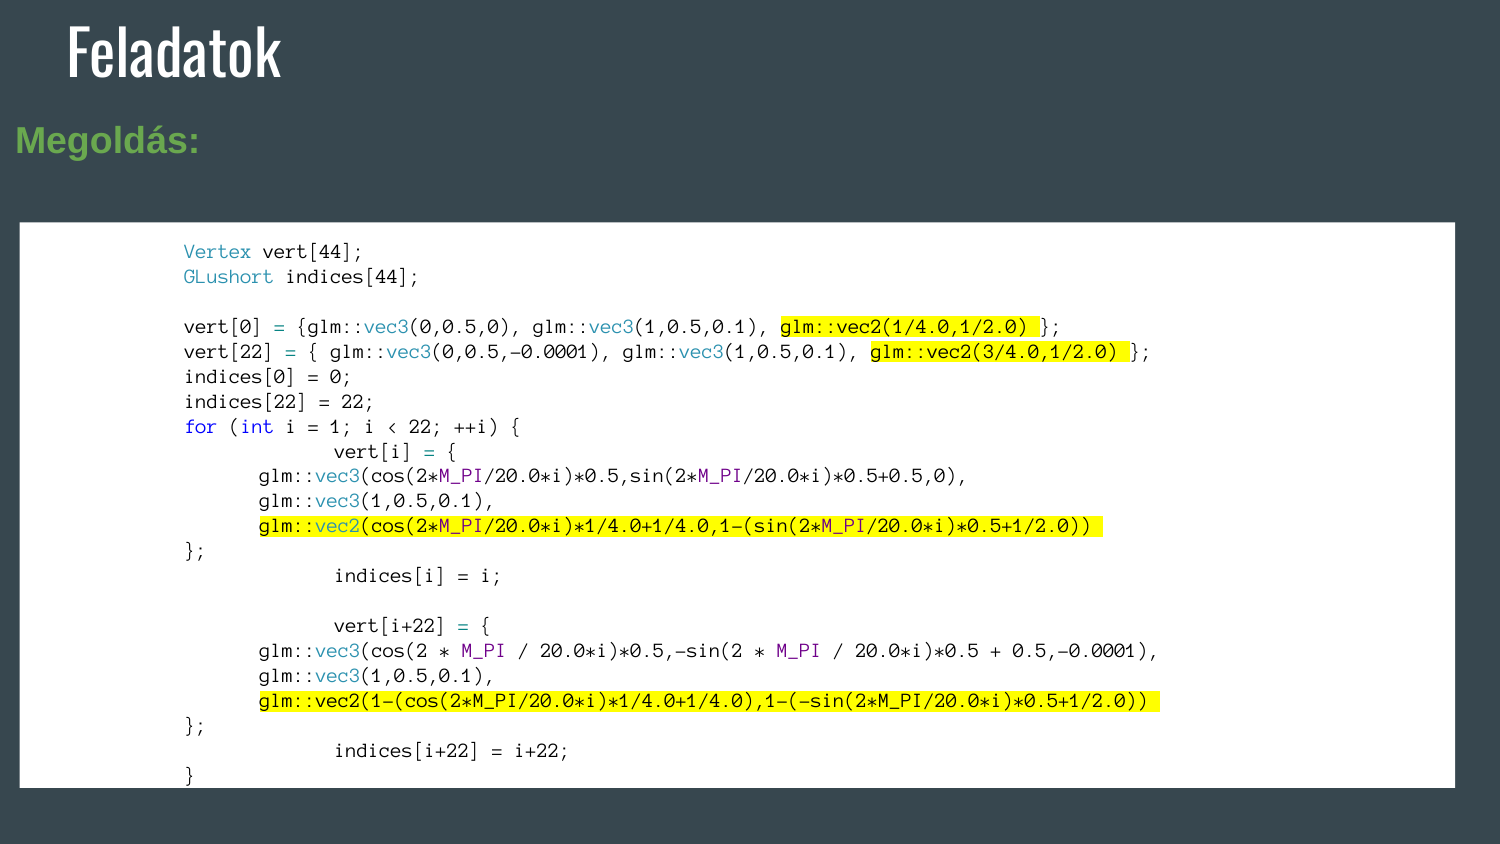

# Feladatok
Megoldás:

A”
	Vertex vert[44];
	GLushort indices[44];

	vert[0] = {glm::vec3(0,0.5,0), glm::vec3(1,0.5,0.1), glm::vec2(1/4.0,1/2.0) };
	vert[22] = { glm::vec3(0,0.5,-0.0001), glm::vec3(1,0.5,0.1), glm::vec2(3/4.0,1/2.0) };
	indices[0] = 0;
	indices[22] = 22;
	for (int i = 1; i < 22; ++i) {
		vert[i] = {
glm::vec3(cos(2*M_PI/20.0*i)*0.5,sin(2*M_PI/20.0*i)*0.5+0.5,0),
glm::vec3(1,0.5,0.1),
glm::vec2(cos(2*M_PI/20.0*i)*1/4.0+1/4.0,1-(sin(2*M_PI/20.0*i)*0.5+1/2.0))
};
		indices[i] = i;

		vert[i+22] = {
glm::vec3(cos(2 * M_PI / 20.0*i)*0.5,-sin(2 * M_PI / 20.0*i)*0.5 + 0.5,-0.0001),
glm::vec3(1,0.5,0.1),
glm::vec2(1-(cos(2*M_PI/20.0*i)*1/4.0+1/4.0),1-(-sin(2*M_PI/20.0*i)*0.5+1/2.0))
};
		indices[i+22] = i+22;
	}